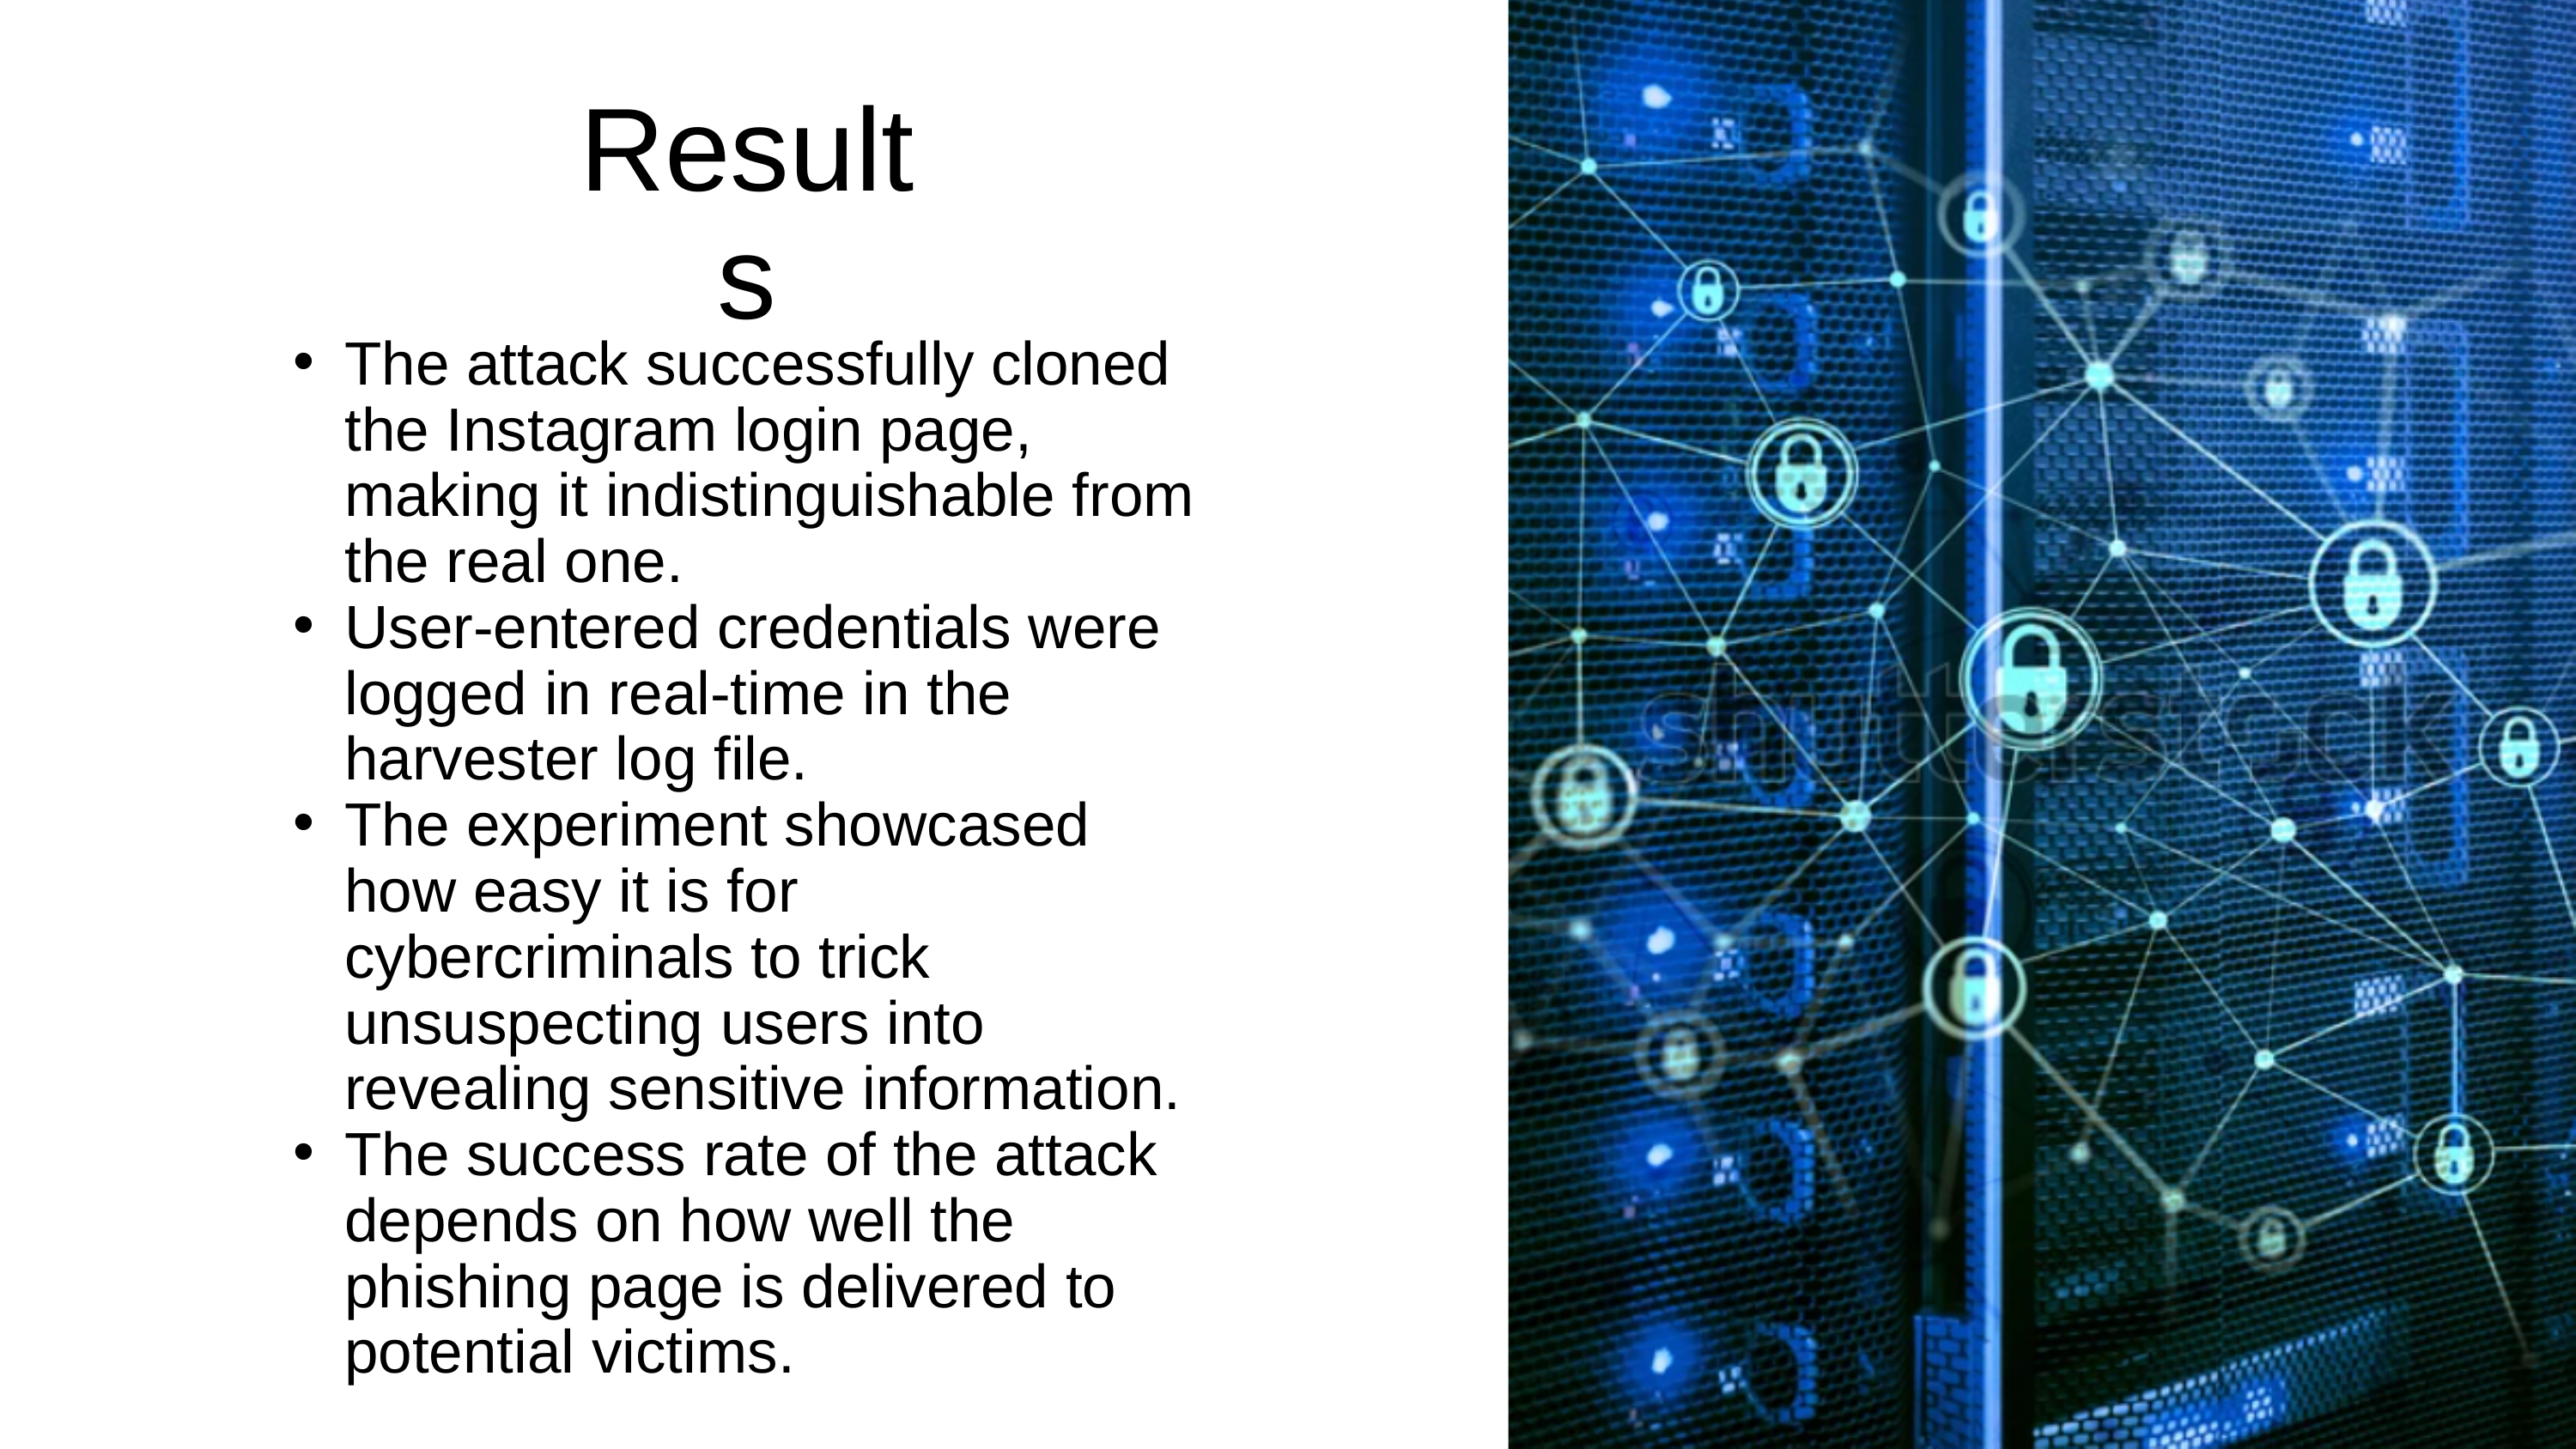

Results

The attack successfully cloned the Instagram login page, making it indistinguishable from the real one.
User-entered credentials were logged in real-time in the harvester log file.
The experiment showcased how easy it is for cybercriminals to trick unsuspecting users into revealing sensitive information.
The success rate of the attack depends on how well the phishing page is delivered to potential victims.